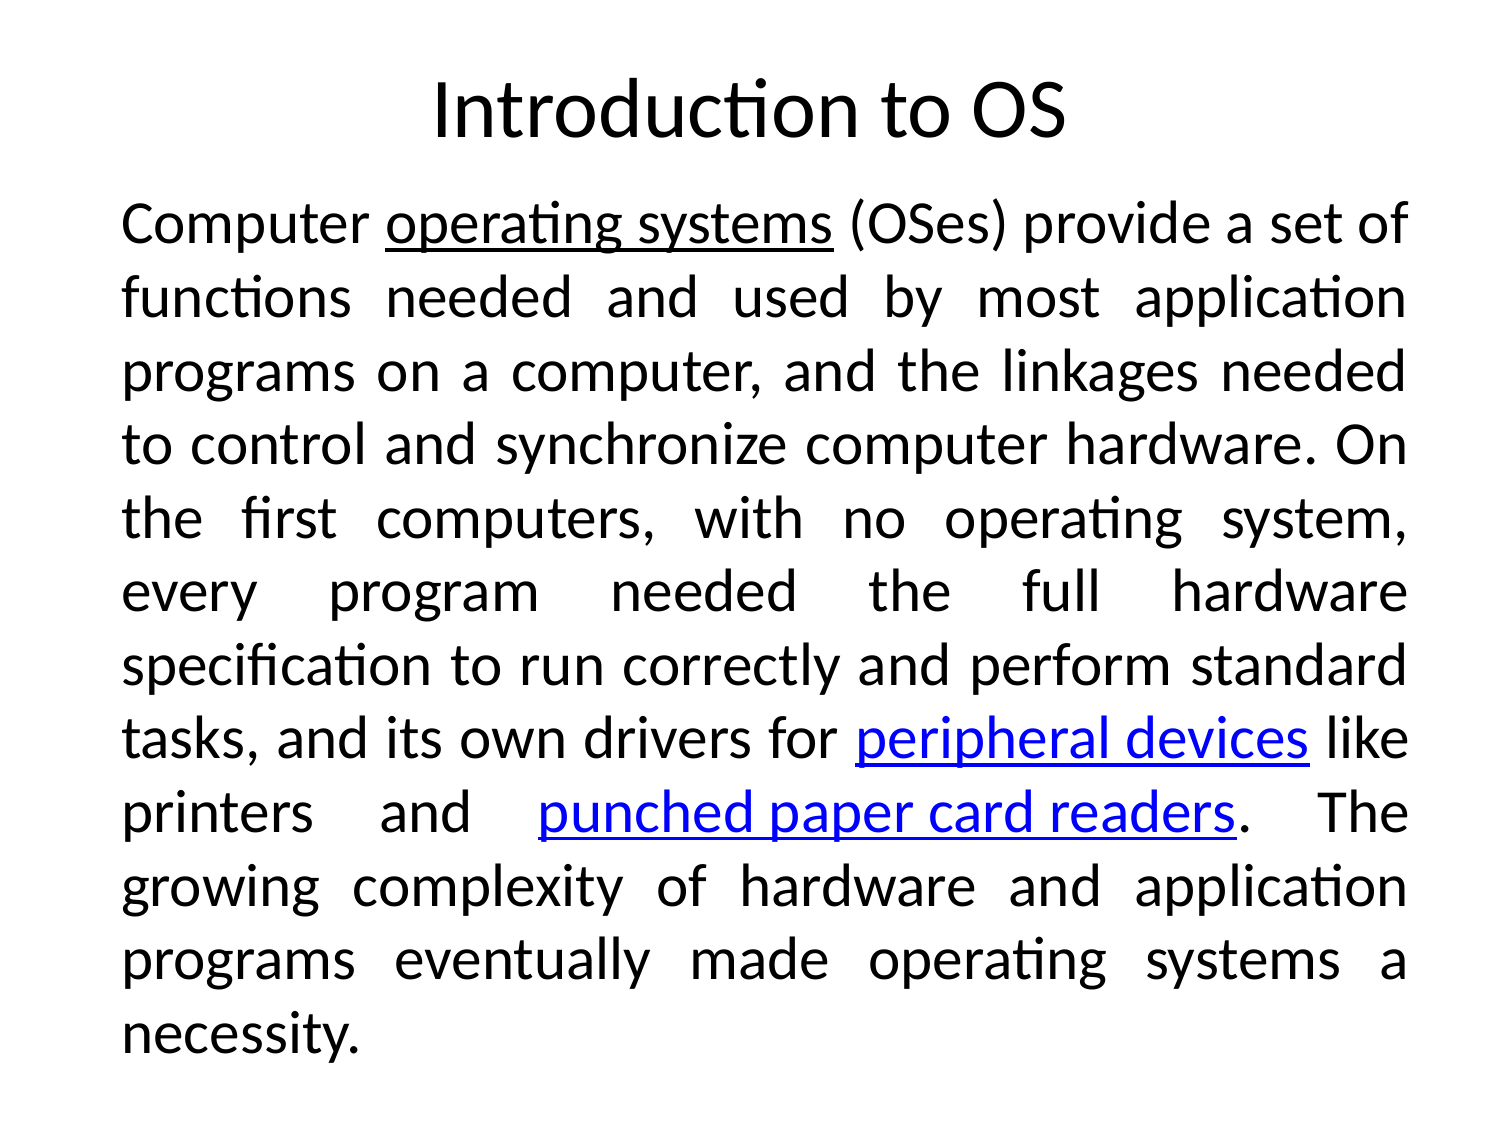

# Introduction to OS
	Computer operating systems (OSes) provide a set of functions needed and used by most application programs on a computer, and the linkages needed to control and synchronize computer hardware. On the first computers, with no operating system, every program needed the full hardware specification to run correctly and perform standard tasks, and its own drivers for peripheral devices like printers and punched paper card readers. The growing complexity of hardware and application programs eventually made operating systems a necessity.